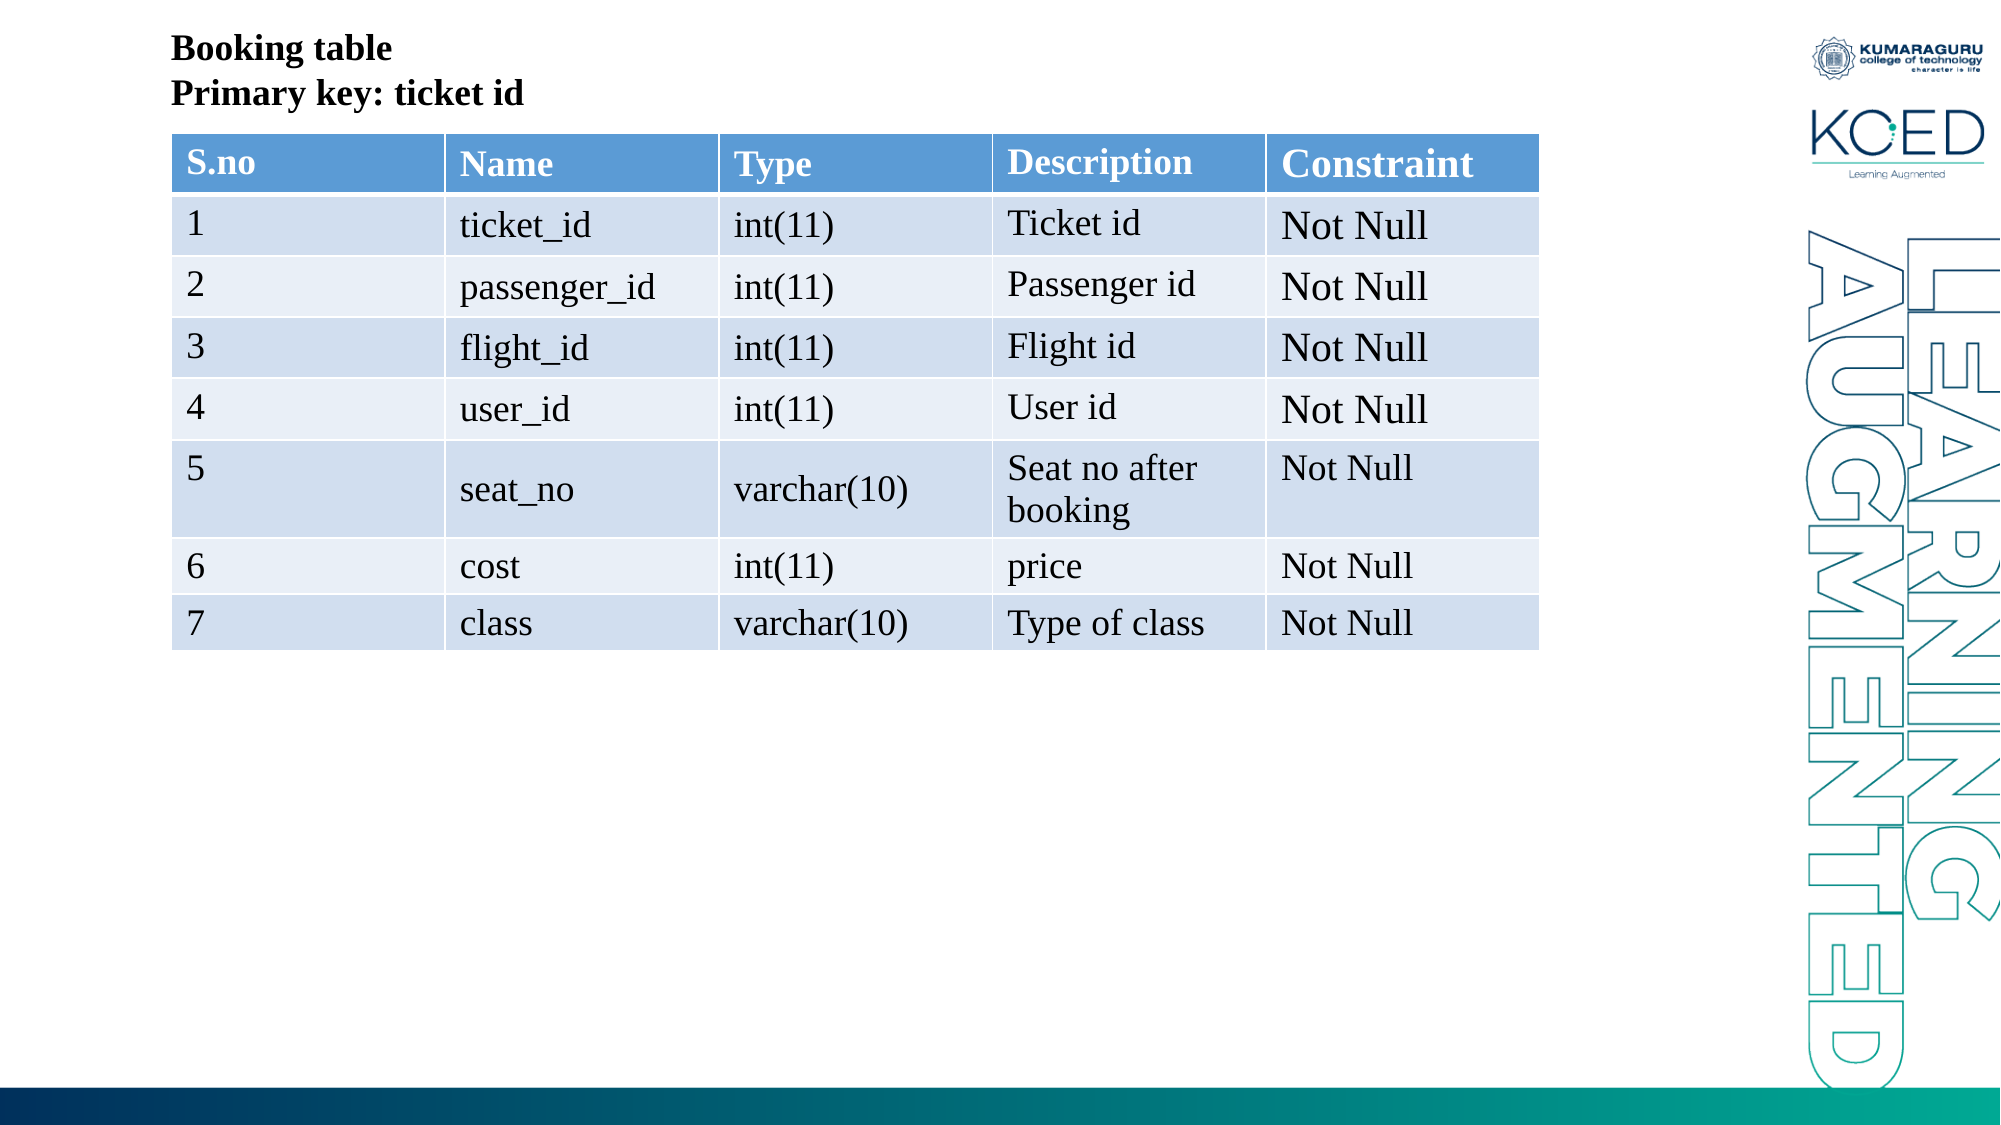

Booking table
Primary key: ticket id

| S.no | Name | Type | Description | Constraint |
| --- | --- | --- | --- | --- |
| 1 | ticket\_id | int(11) | Ticket id | Not Null |
| 2 | passenger\_id | int(11) | Passenger id | Not Null |
| 3 | flight\_id | int(11) | Flight id | Not Null |
| 4 | user\_id | int(11) | User id | Not Null |
| 5 | seat\_no | varchar(10) | Seat no after booking | Not Null |
| 6 | cost | int(11) | price | Not Null |
| 7 | class | varchar(10) | Type of class | Not Null |